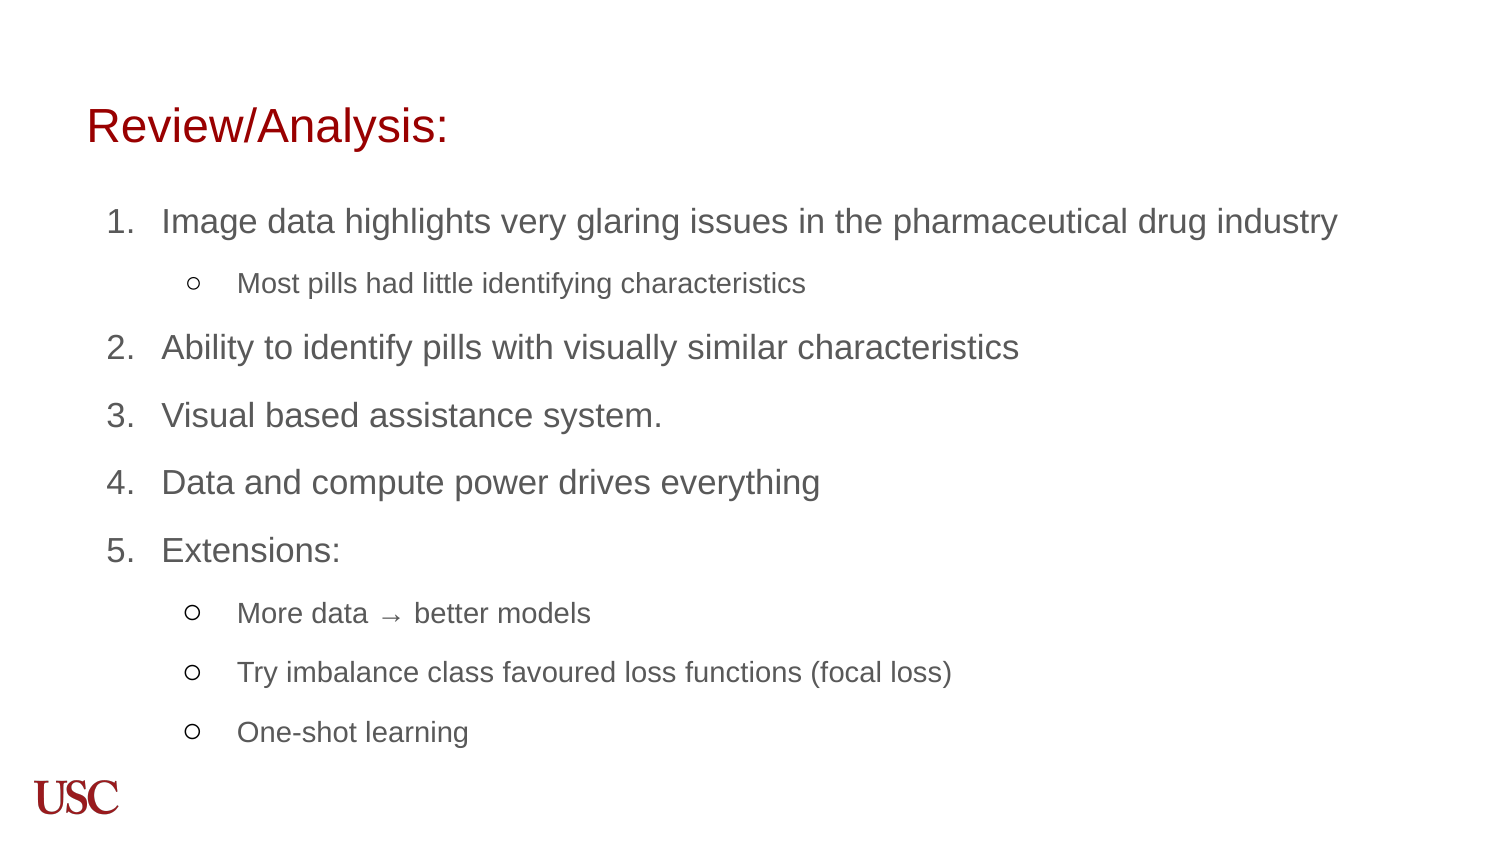

# Review/Analysis:
Image data highlights very glaring issues in the pharmaceutical drug industry
Most pills had little identifying characteristics
Ability to identify pills with visually similar characteristics
Visual based assistance system.
Data and compute power drives everything
Extensions:
More data → better models
Try imbalance class favoured loss functions (focal loss)
One-shot learning